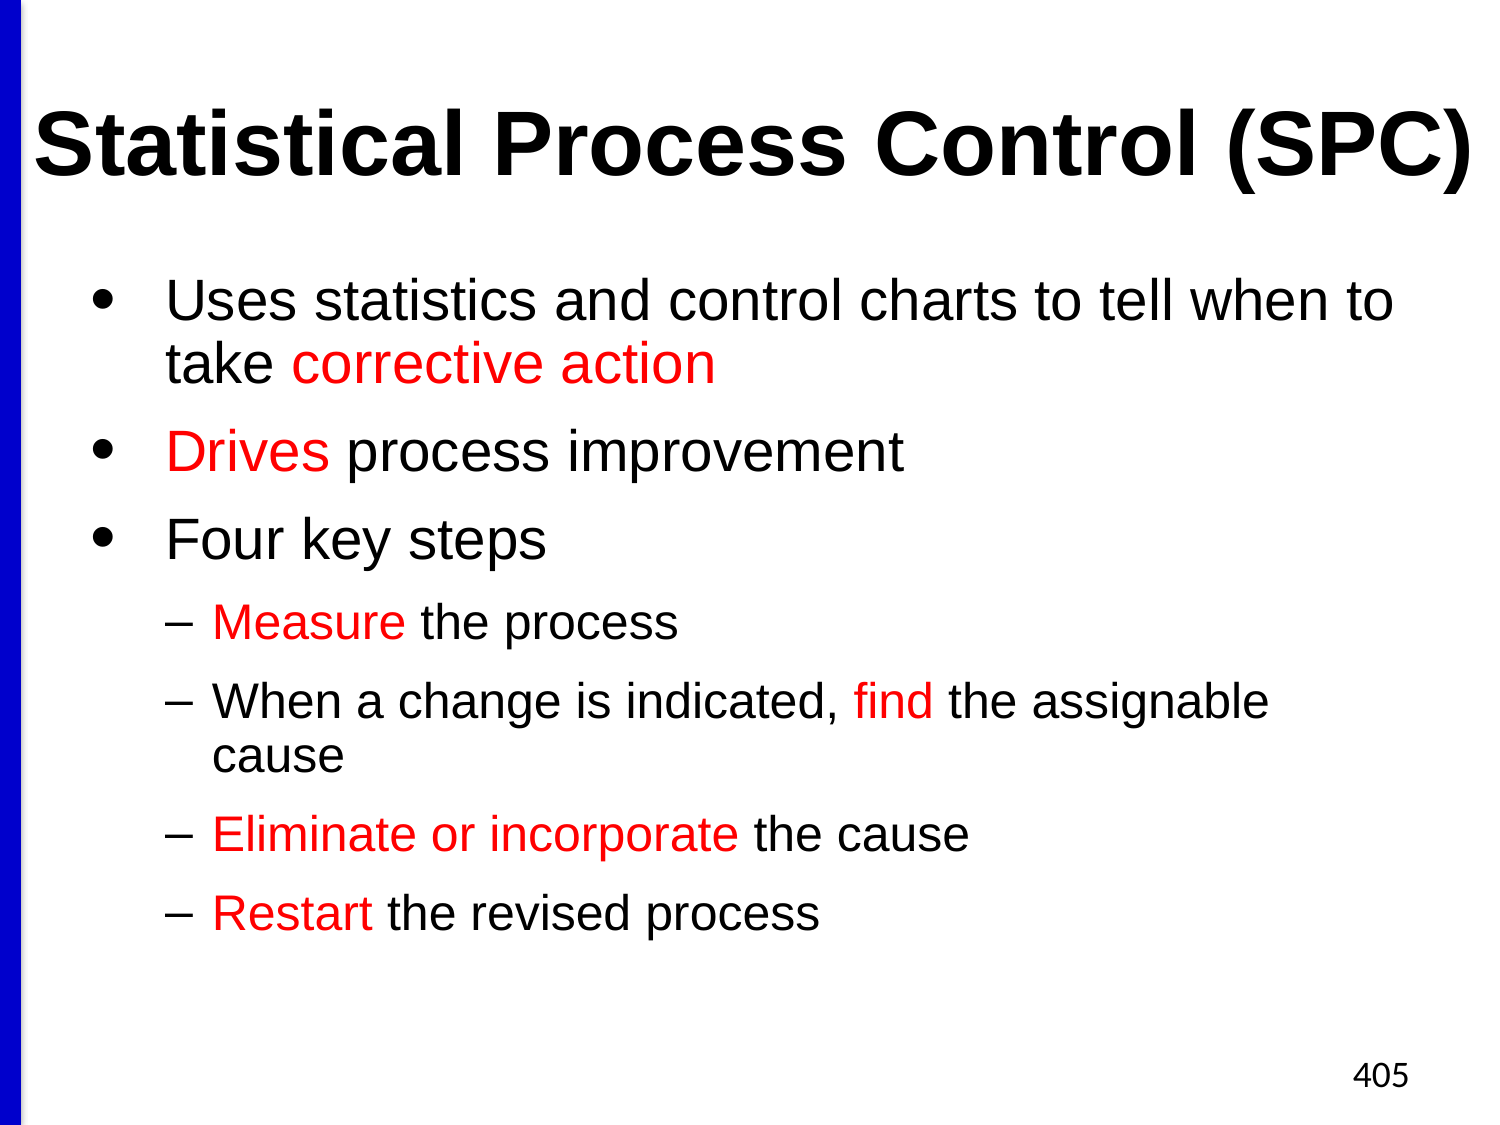

# Statistical Process Control (SPC)
Uses statistics and control charts to tell when to take corrective action
Drives process improvement
Four key steps
Measure the process
When a change is indicated, find the assignable cause
Eliminate or incorporate the cause
Restart the revised process
405